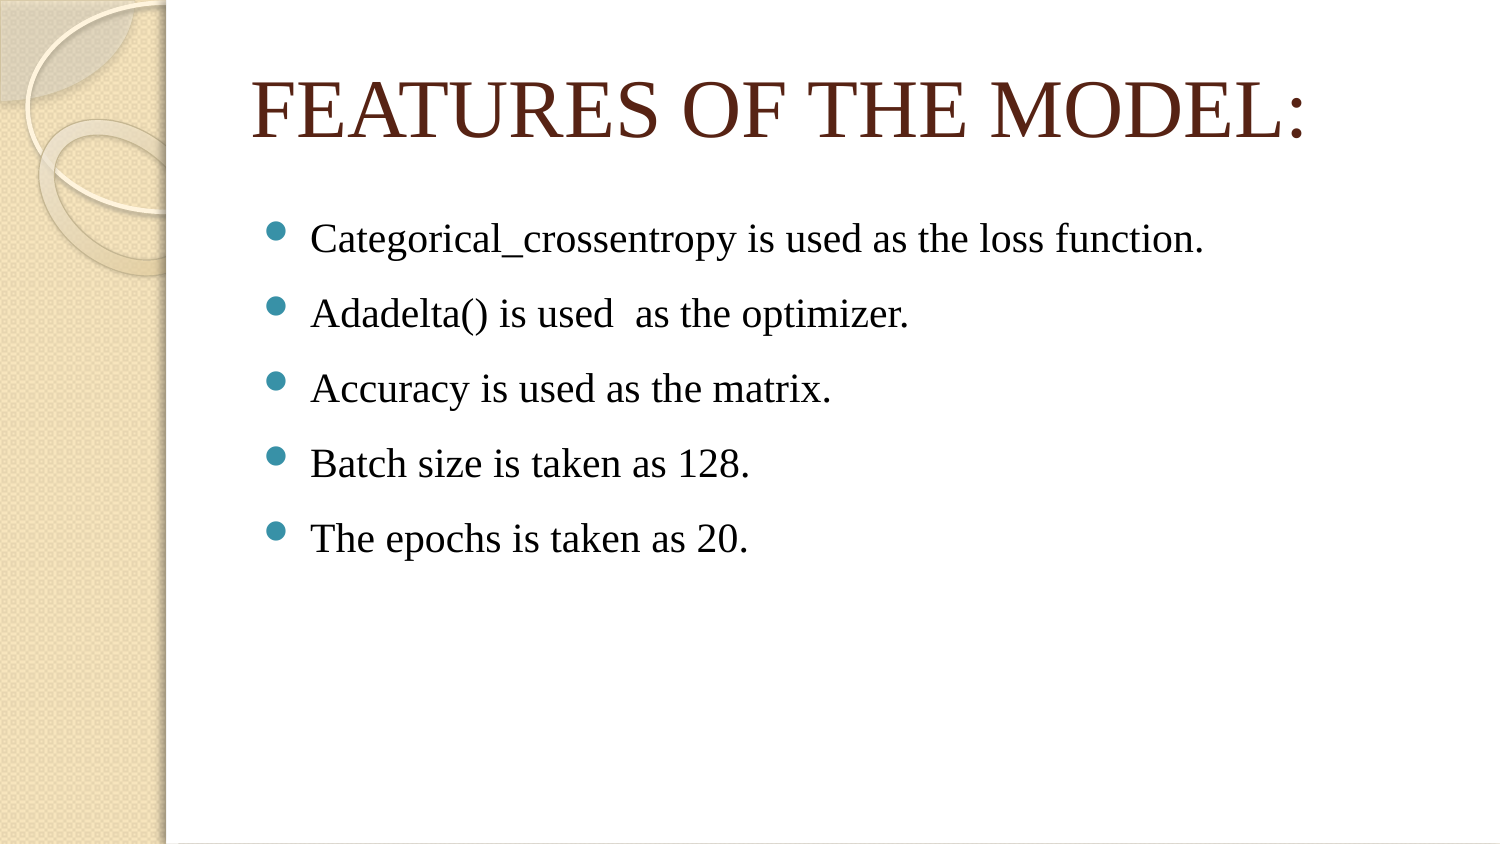

# FEATURES OF THE MODEL:
Categorical_crossentropy is used as the loss function.
Adadelta() is used  as the optimizer.
Accuracy is used as the matrix.
Batch size is taken as 128.
The epochs is taken as 20.